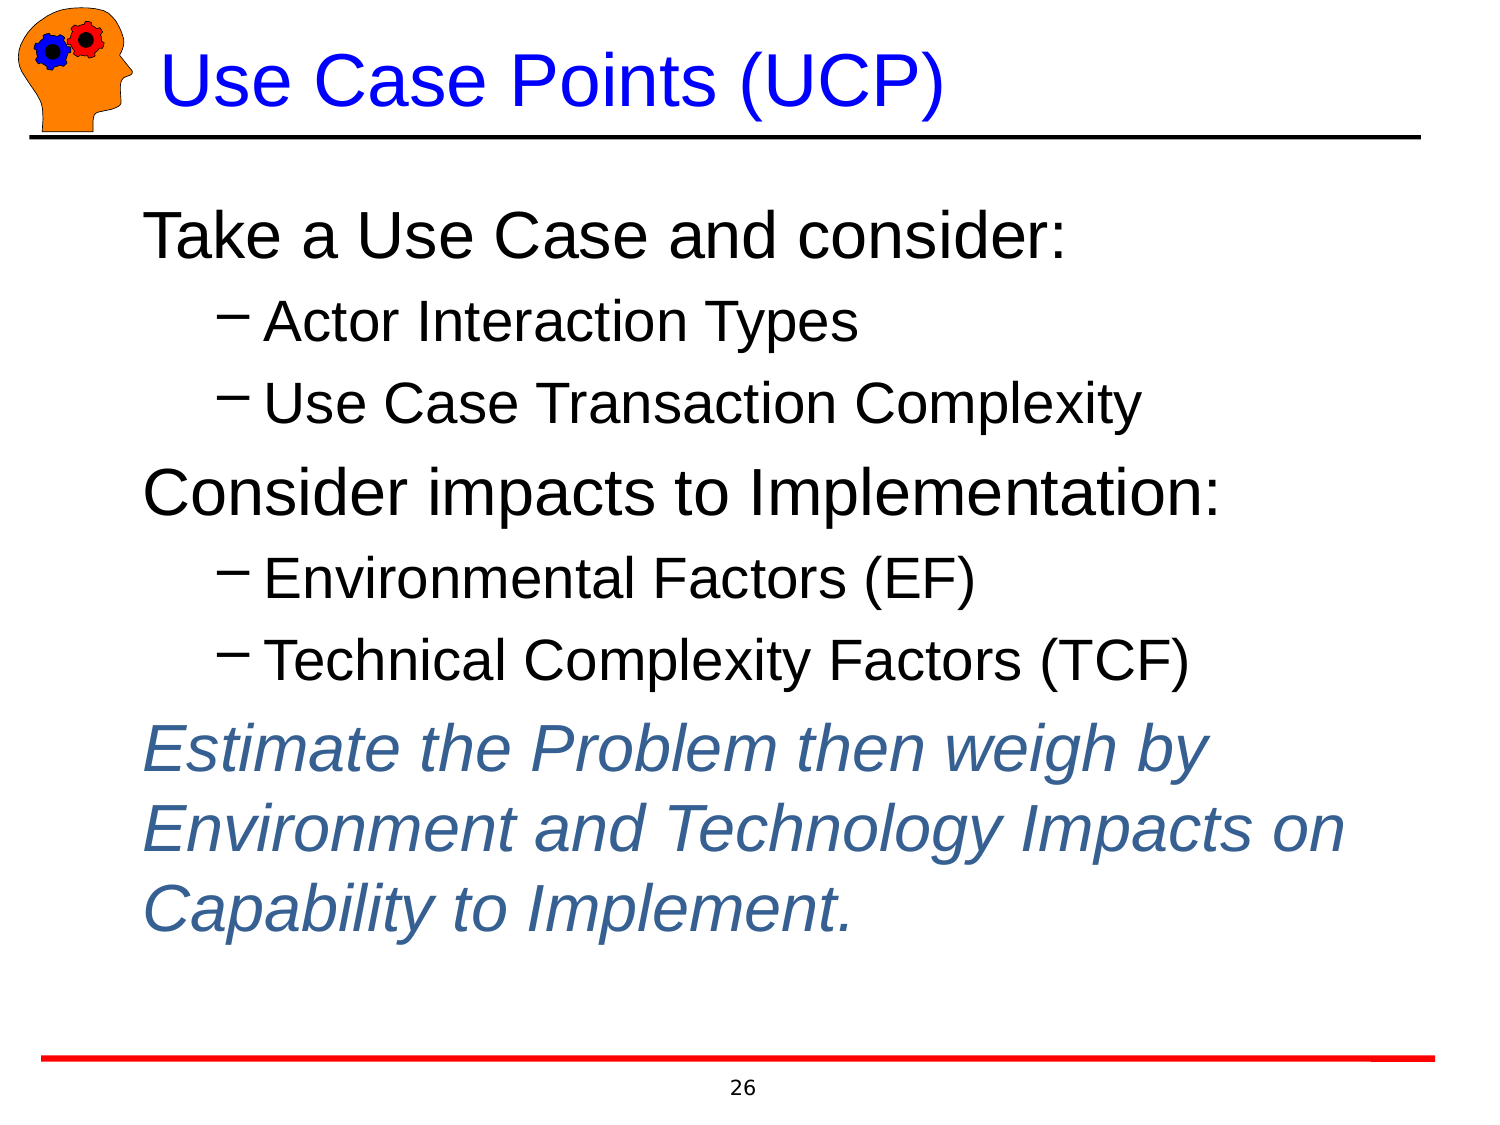

# Use Case Points (UCP)
Take a Use Case and consider:
Actor Interaction Types
Use Case Transaction Complexity
Consider impacts to Implementation:
Environmental Factors (EF)
Technical Complexity Factors (TCF)
Estimate the Problem then weigh by Environment and Technology Impacts on Capability to Implement.